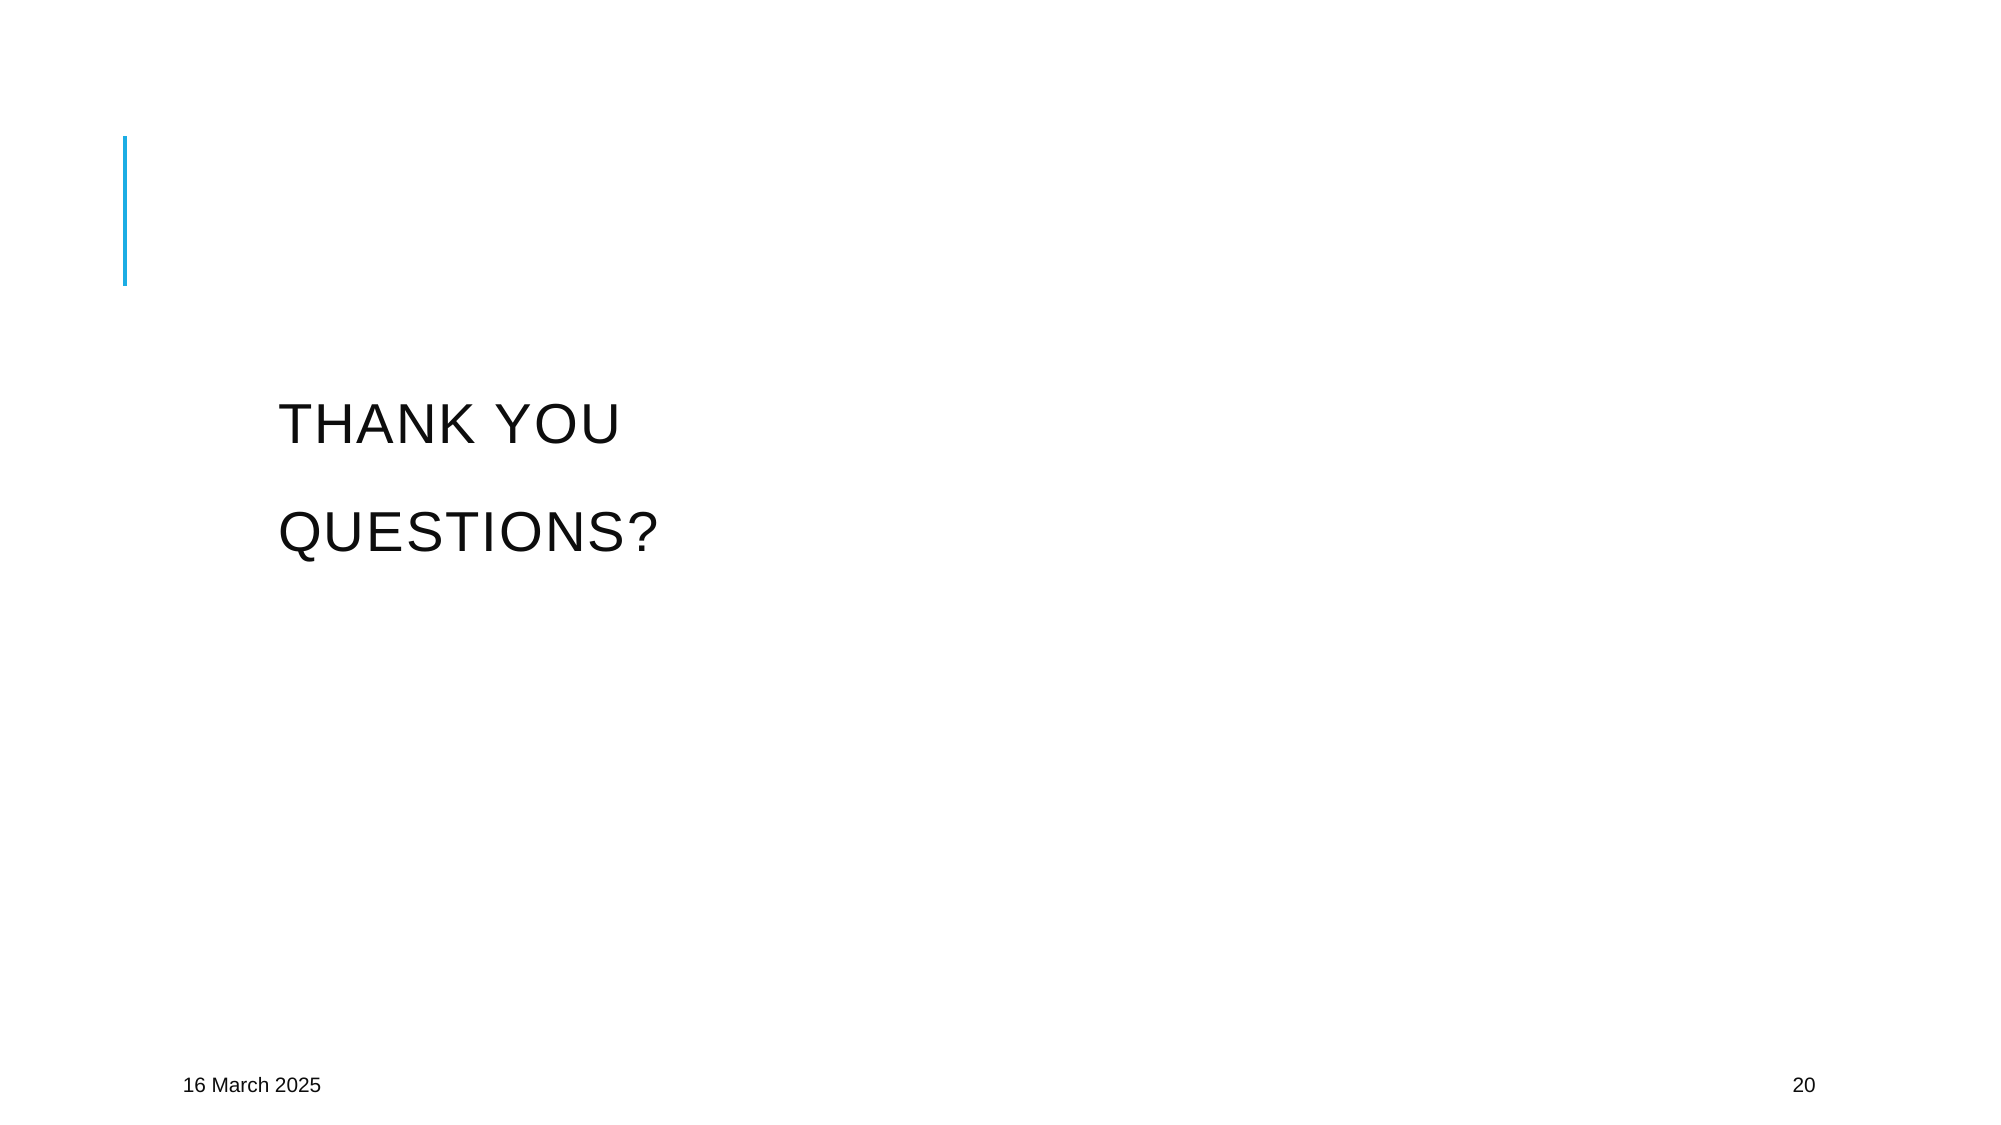

# Thank you Questions?
16 March 2025
20